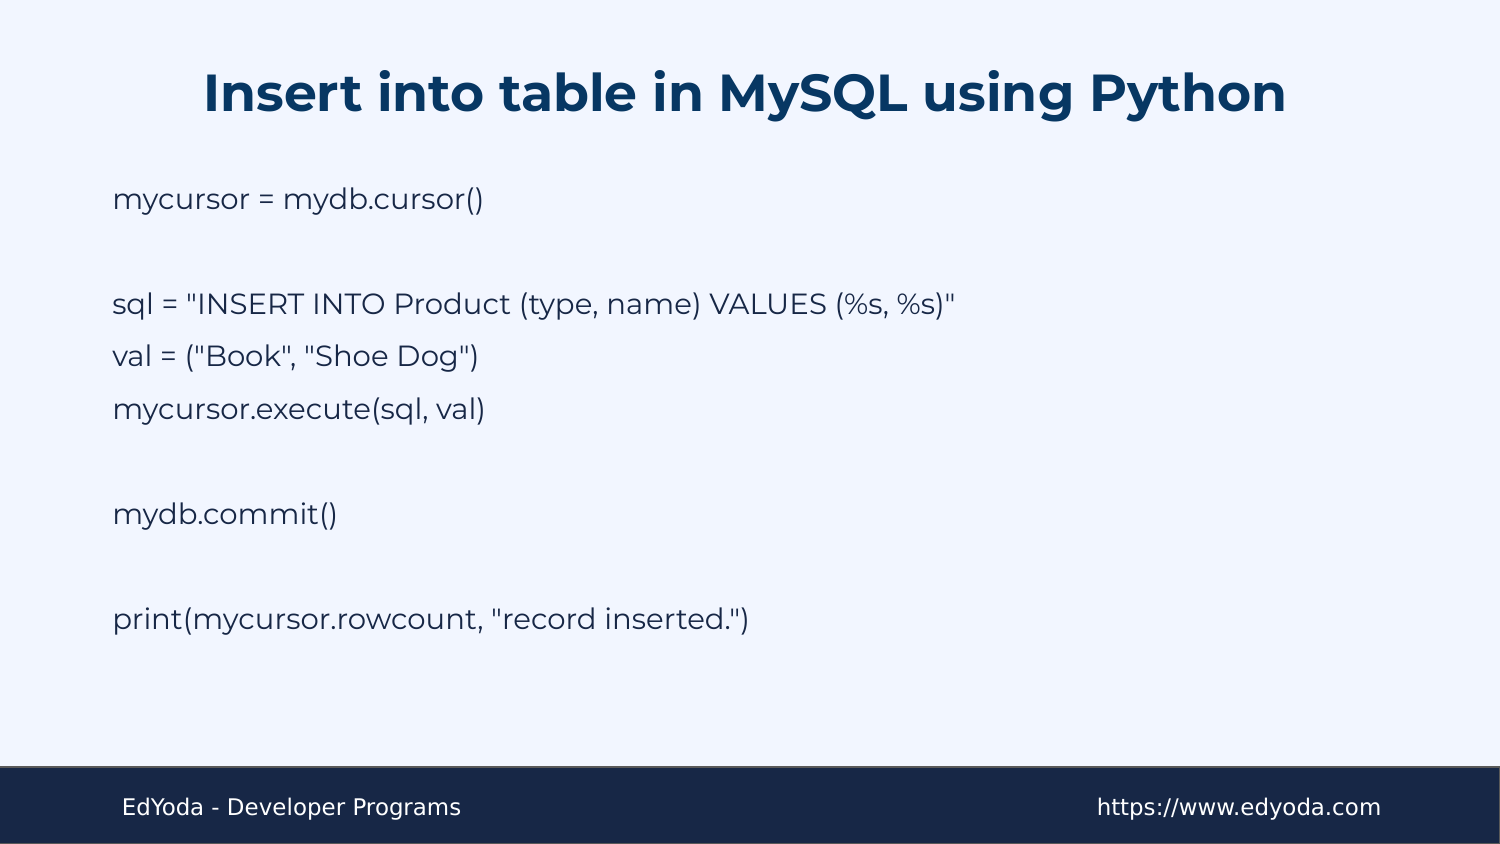

# Insert into table in MySQL using Python
mycursor = mydb.cursor()

sql = "INSERT INTO Product (type, name) VALUES (%s, %s)"
val = ("Book", "Shoe Dog")
mycursor.execute(sql, val)

mydb.commit()

print(mycursor.rowcount, "record inserted.")

EdYoda - Developer Programs
https://www.edyoda.com